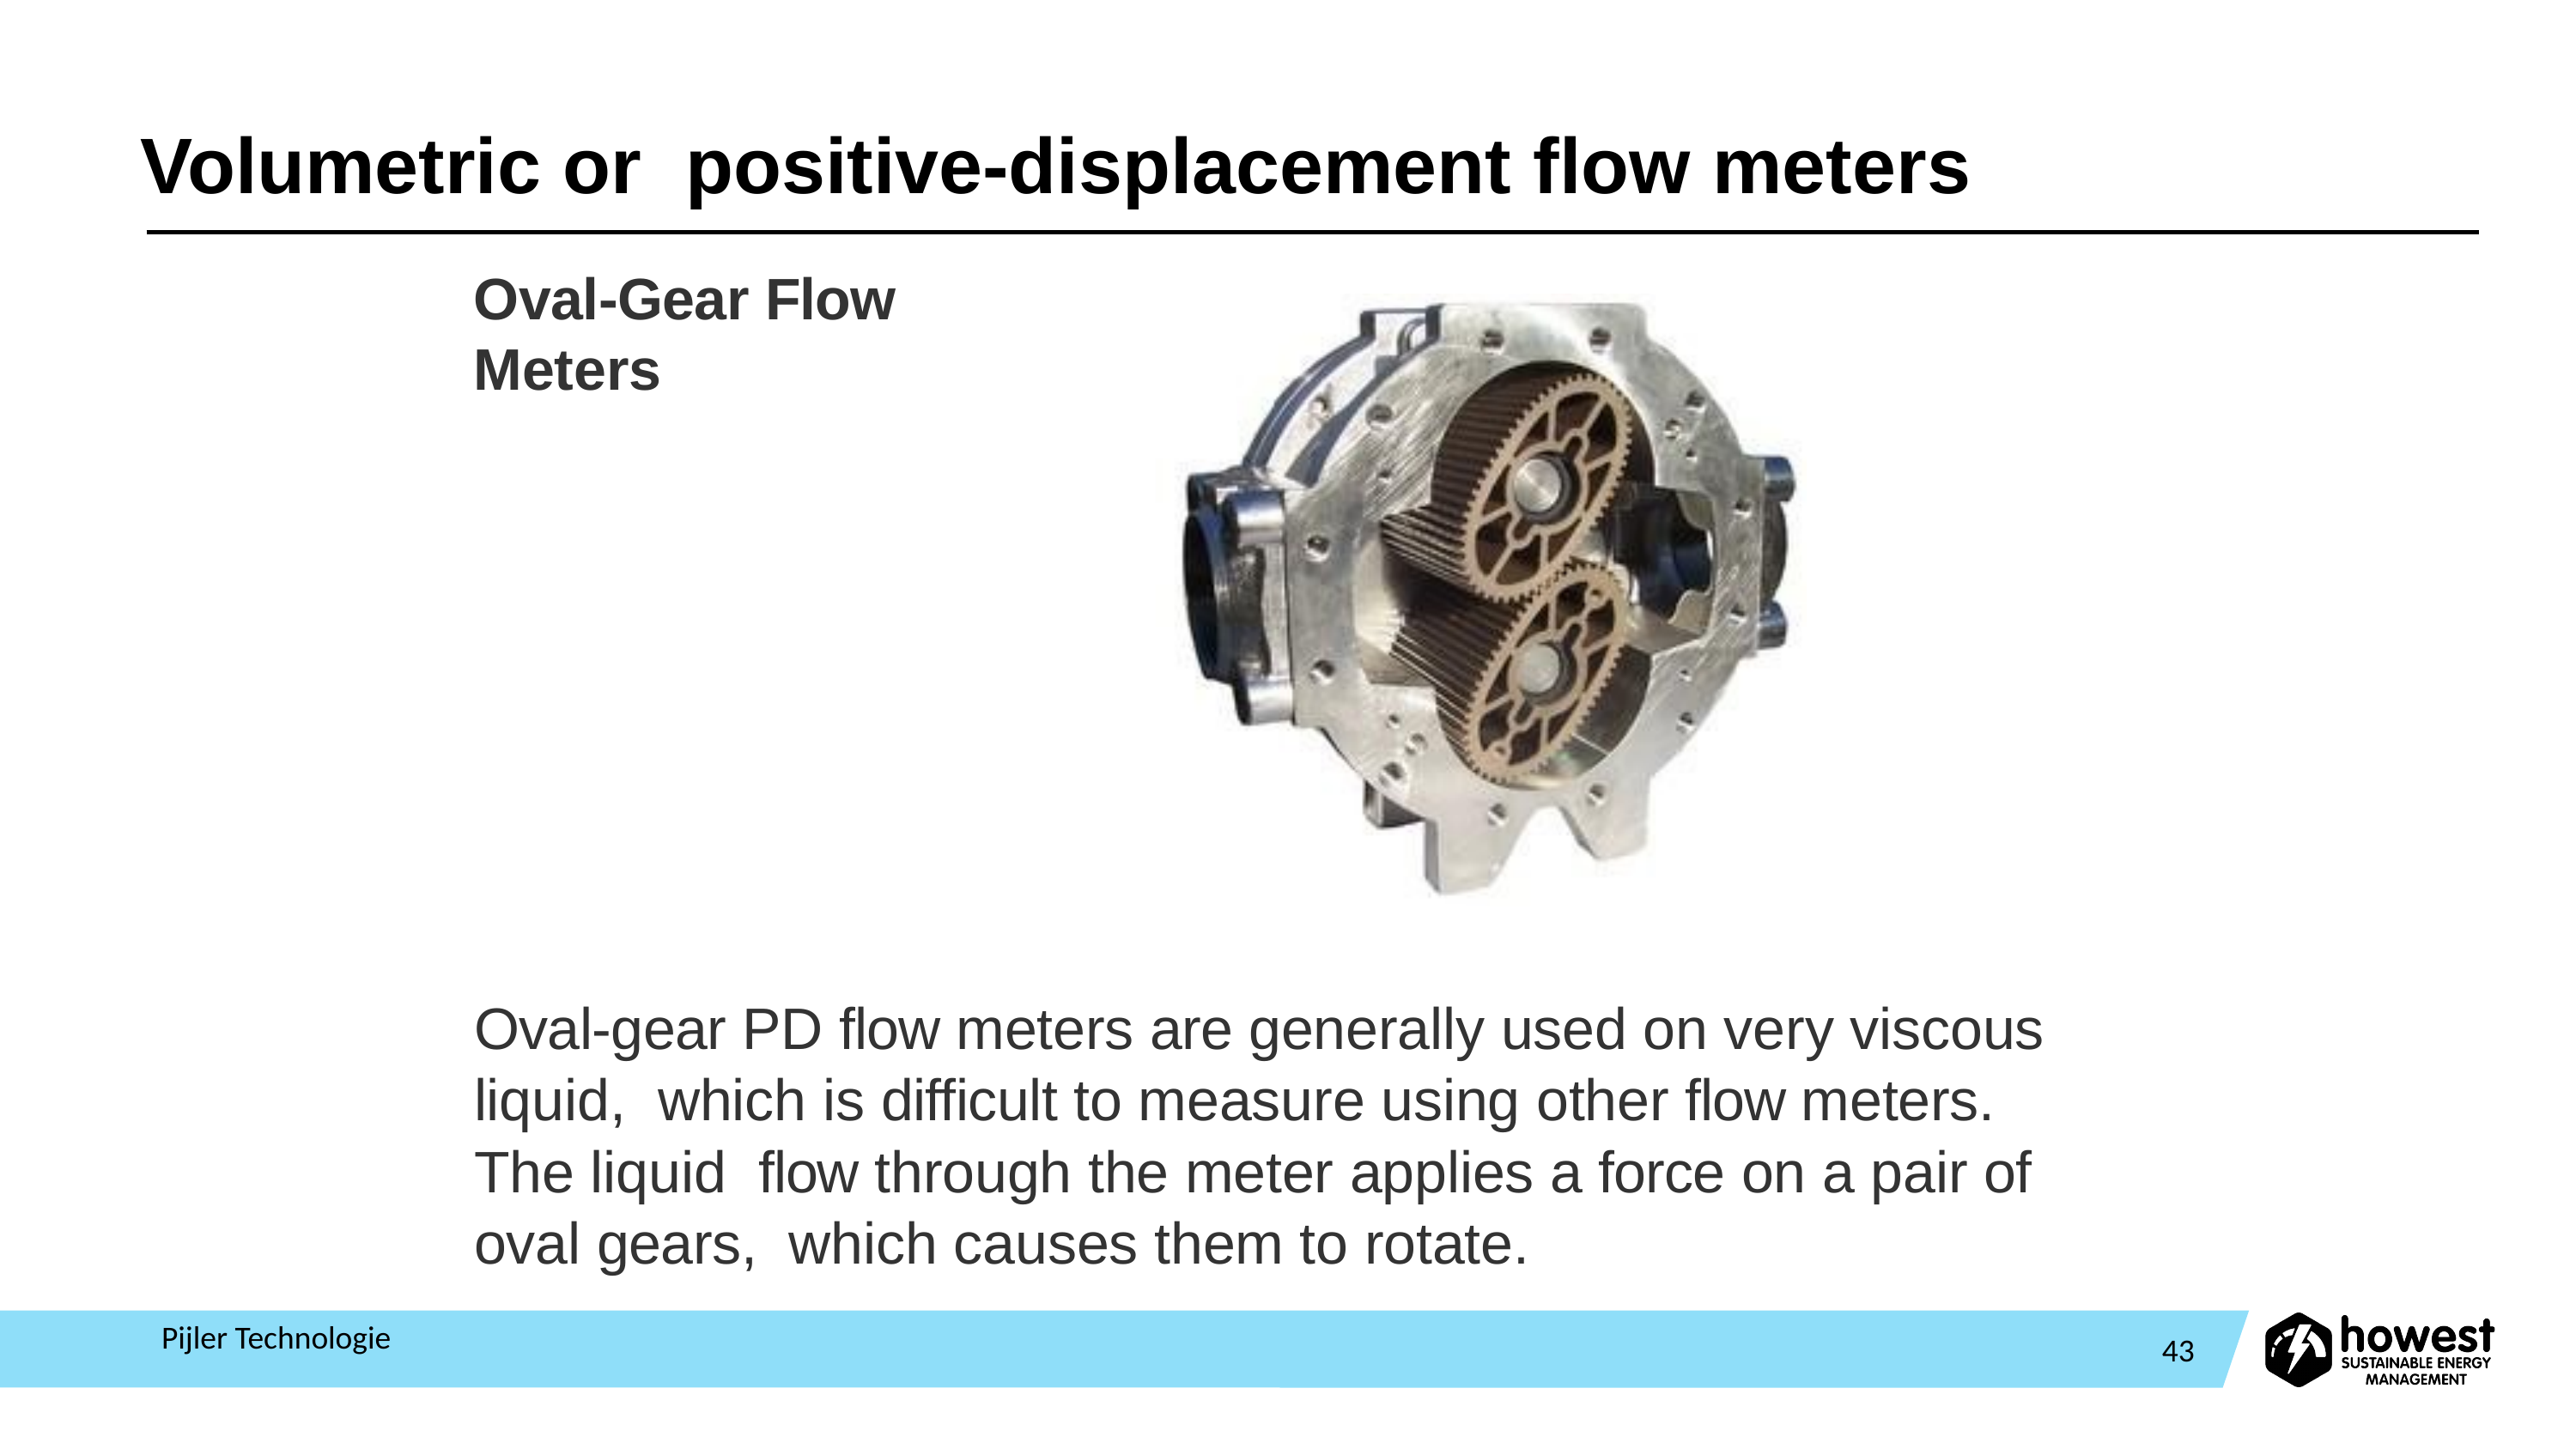

# Volumetric or  positive-displacement flow meters
Oval-Gear Flow Meters

Oval-gear PD flow meters are generally used on very viscous liquid,  which is difficult to measure using other flow meters. The liquid  flow through the meter applies a force on a pair of oval gears,  which causes them to rotate.
Pijler Technologie
43